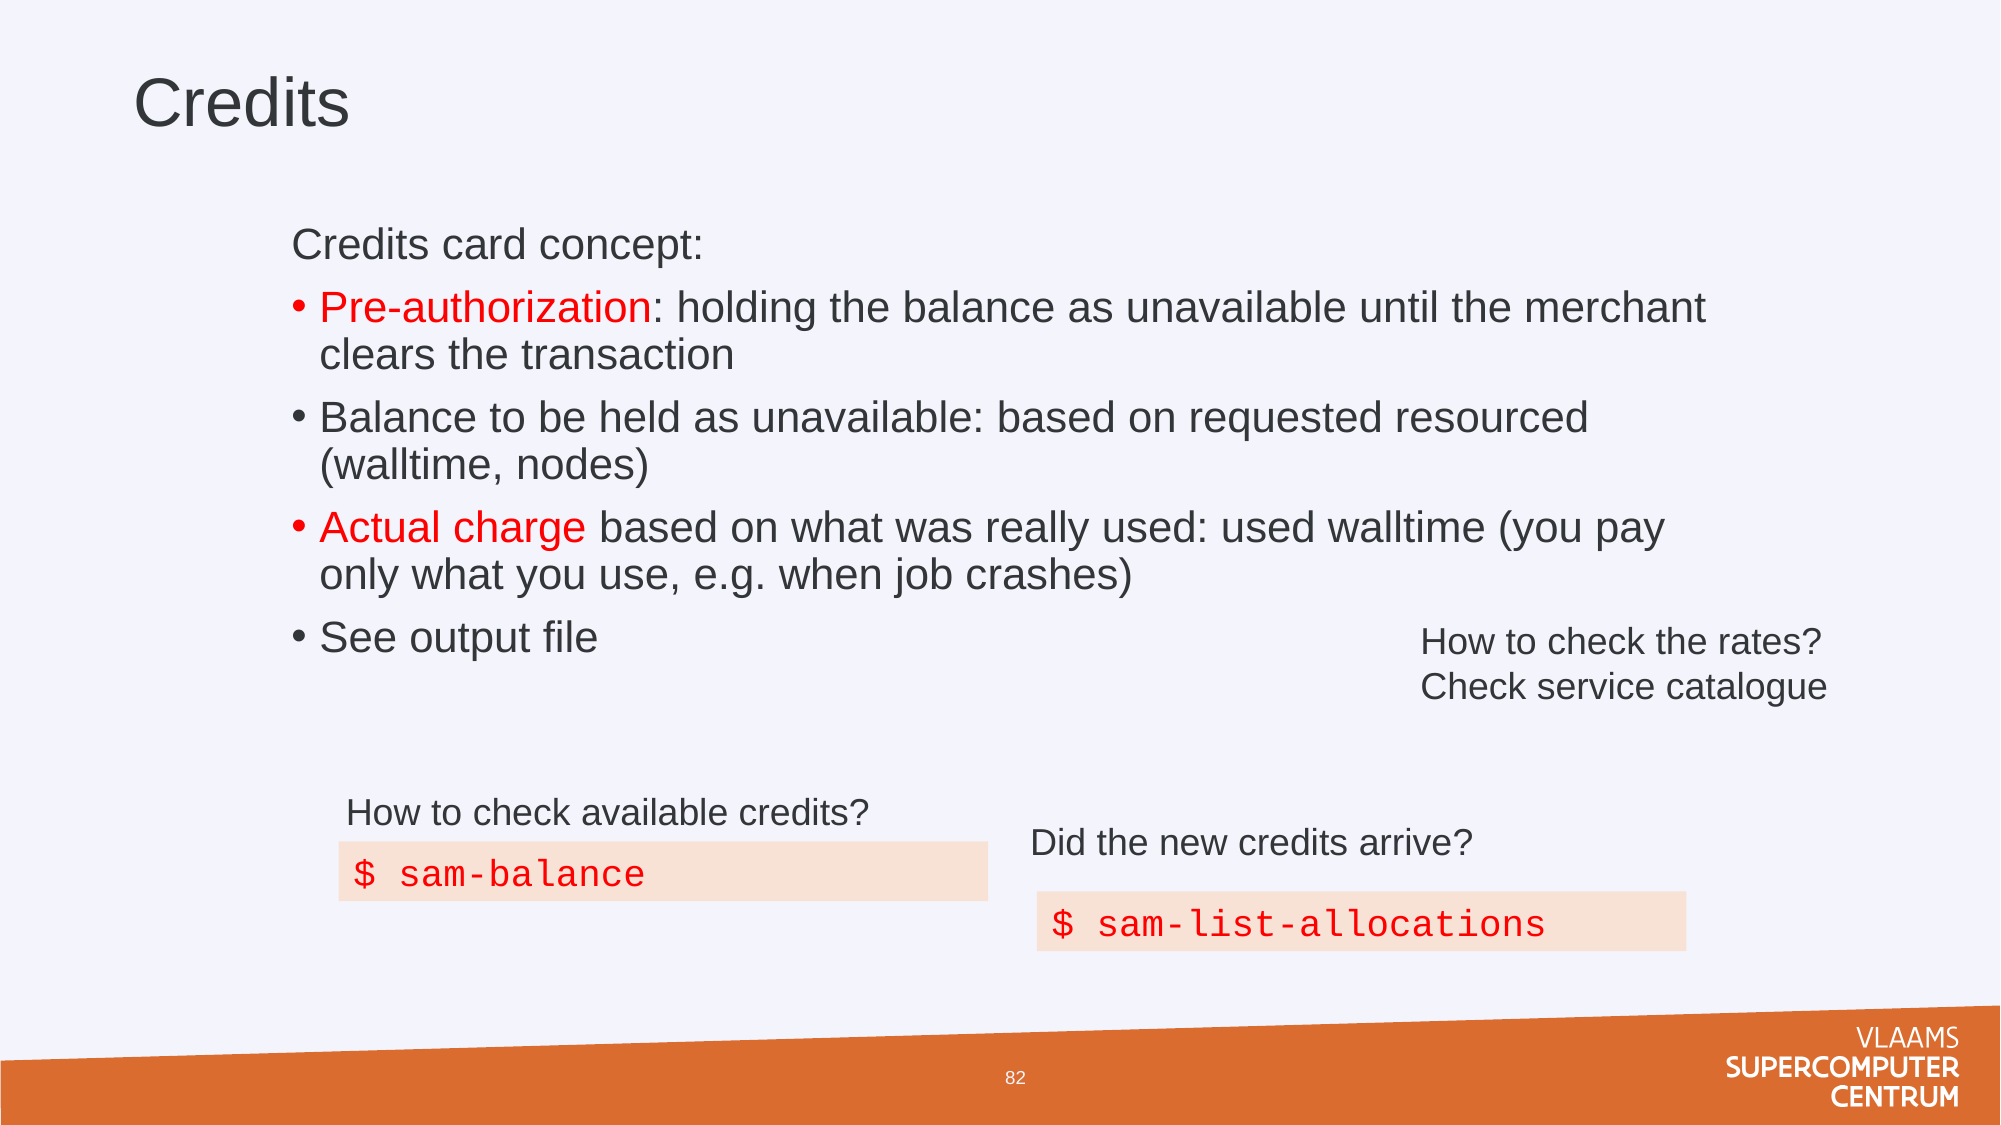

# Credits
Credits card concept:
Pre-authorization: holding the balance as unavailable until the merchant clears the transaction
Balance to be held as unavailable: based on requested resourced (walltime, nodes)
Actual charge based on what was really used: used walltime (you pay only what you use, e.g. when job crashes)
See output file
How to check the rates?
Check service catalogue
How to check available credits?
Did the new credits arrive?
$ sam-balance
$ sam-list-allocations
82